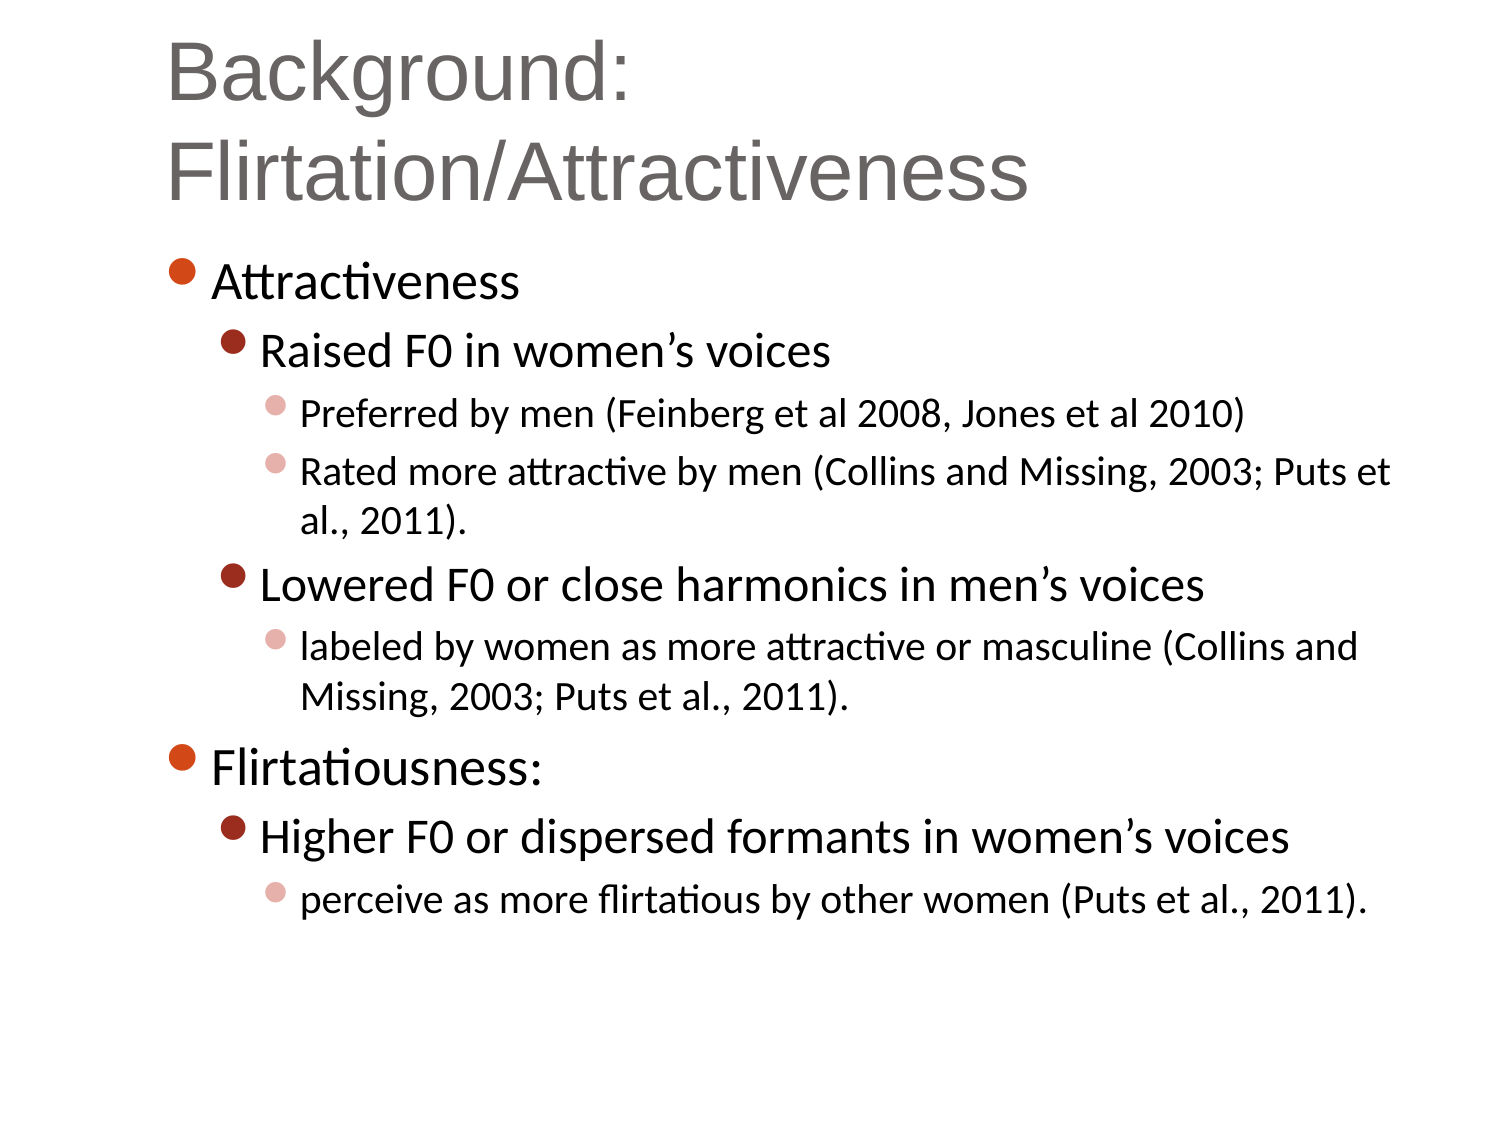

# Background: Flirtation/Attractiveness
Attractiveness
Raised F0 in women’s voices
Preferred by men (Feinberg et al 2008, Jones et al 2010)
Rated more attractive by men (Collins and Missing, 2003; Puts et al., 2011).
Lowered F0 or close harmonics in men’s voices
labeled by women as more attractive or masculine (Collins and Missing, 2003; Puts et al., 2011).
Flirtatiousness:
Higher F0 or dispersed formants in women’s voices
perceive as more flirtatious by other women (Puts et al., 2011).